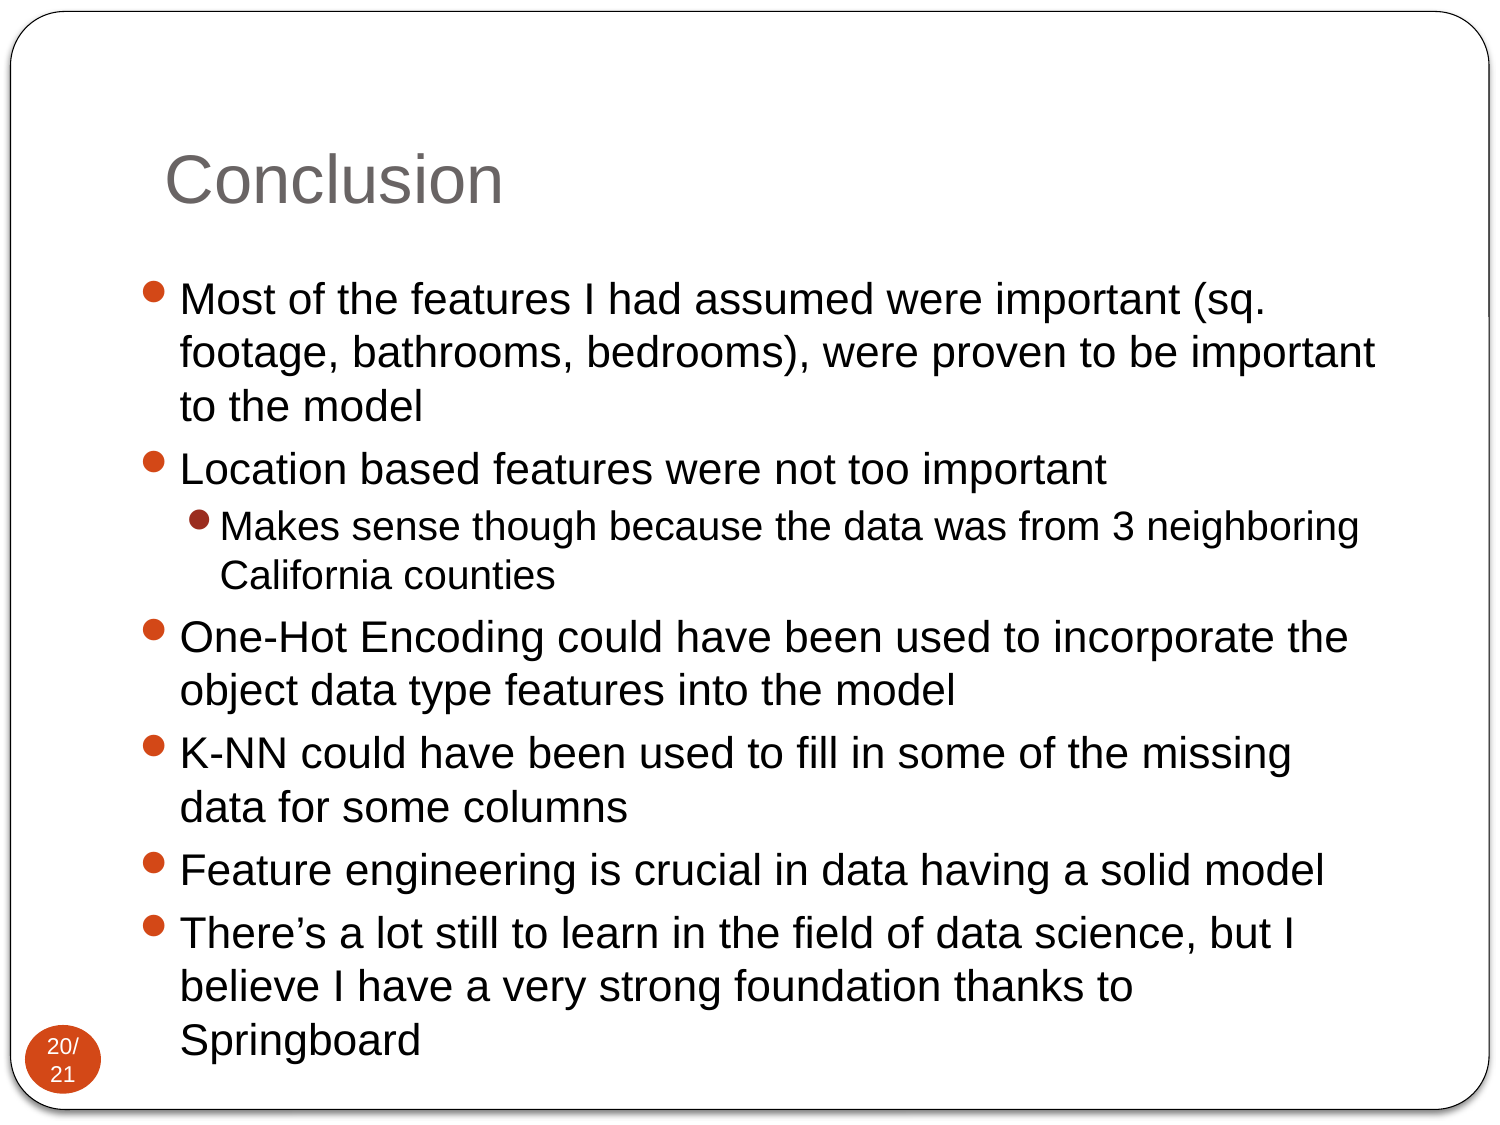

# Conclusion
Most of the features I had assumed were important (sq. footage, bathrooms, bedrooms), were proven to be important to the model
Location based features were not too important
Makes sense though because the data was from 3 neighboring California counties
One-Hot Encoding could have been used to incorporate the object data type features into the model
K-NN could have been used to fill in some of the missing data for some columns
Feature engineering is crucial in data having a solid model
There’s a lot still to learn in the field of data science, but I believe I have a very strong foundation thanks to Springboard

20/21